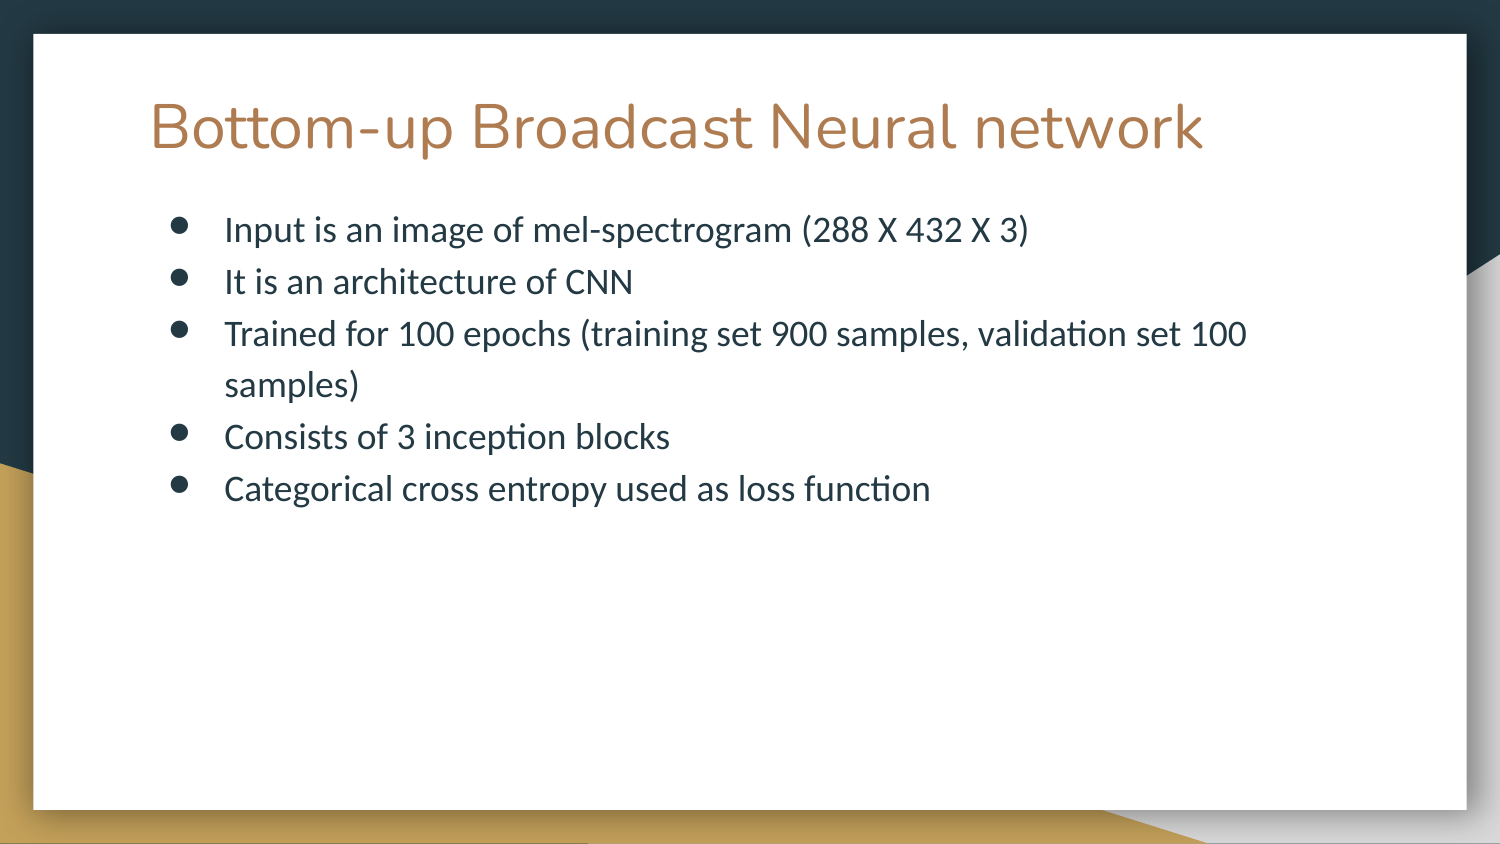

# Bottom-up Broadcast Neural network
Input is an image of mel-spectrogram (288 X 432 X 3)
It is an architecture of CNN
Trained for 100 epochs (training set 900 samples, validation set 100 samples)
Consists of 3 inception blocks
Categorical cross entropy used as loss function